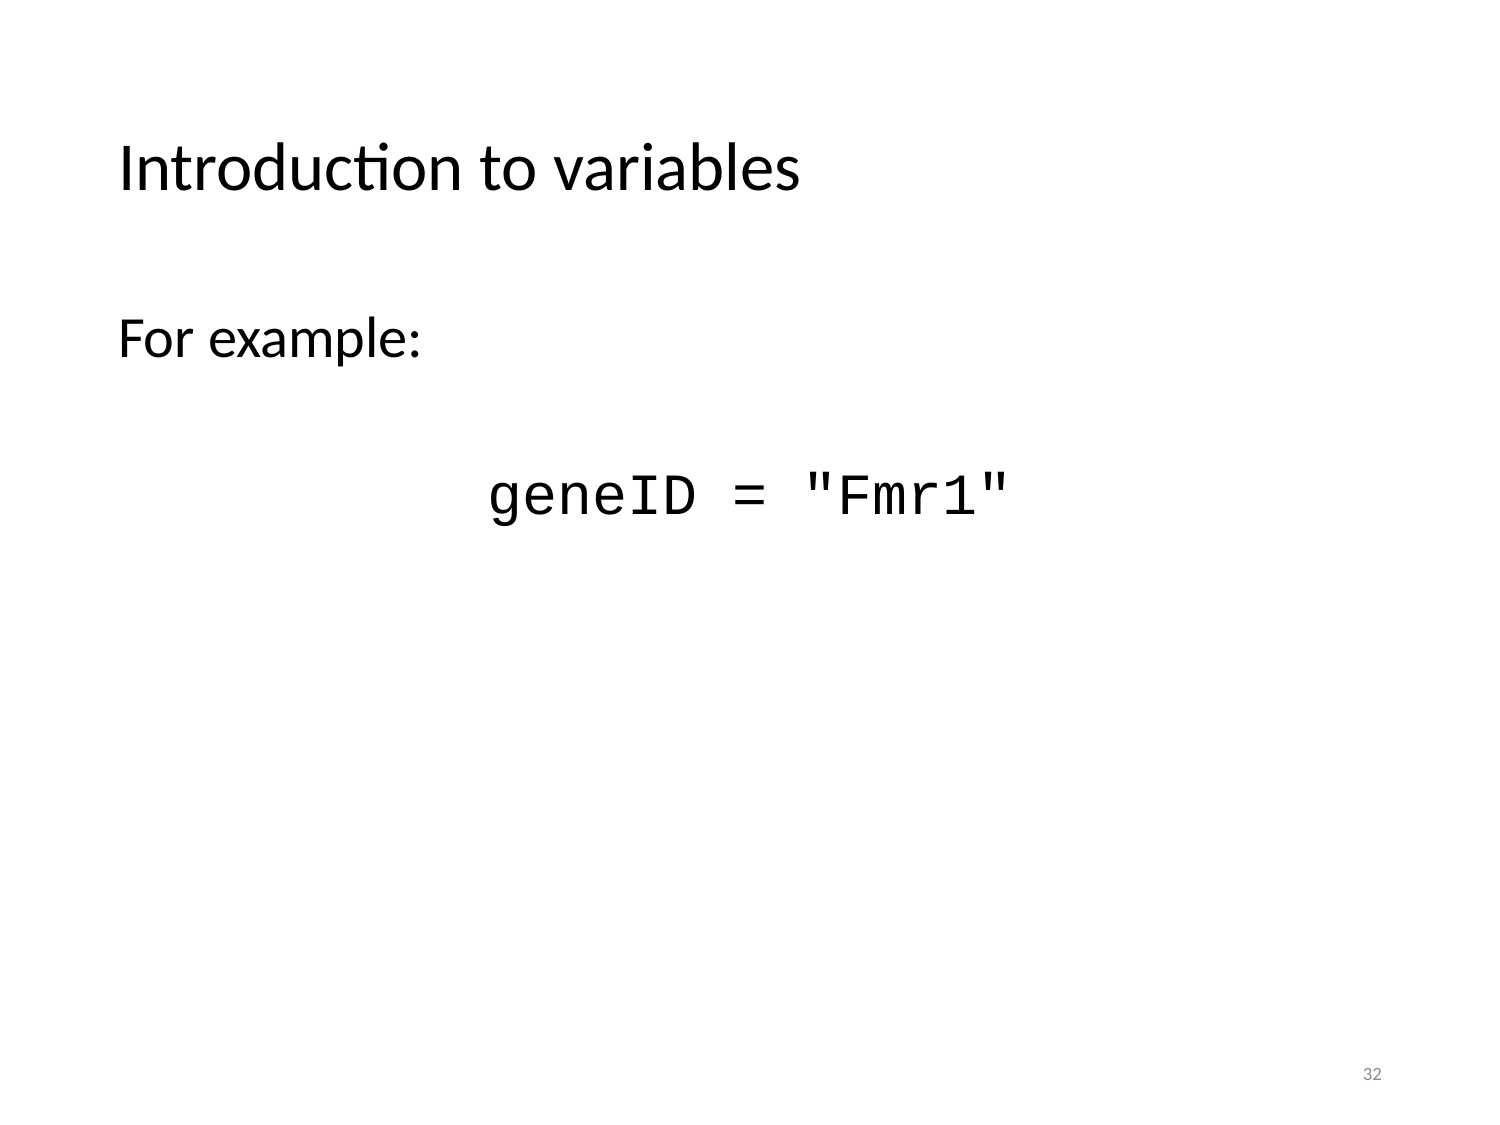

# Introduction to variables
For example:

geneID = "Fmr1"
32